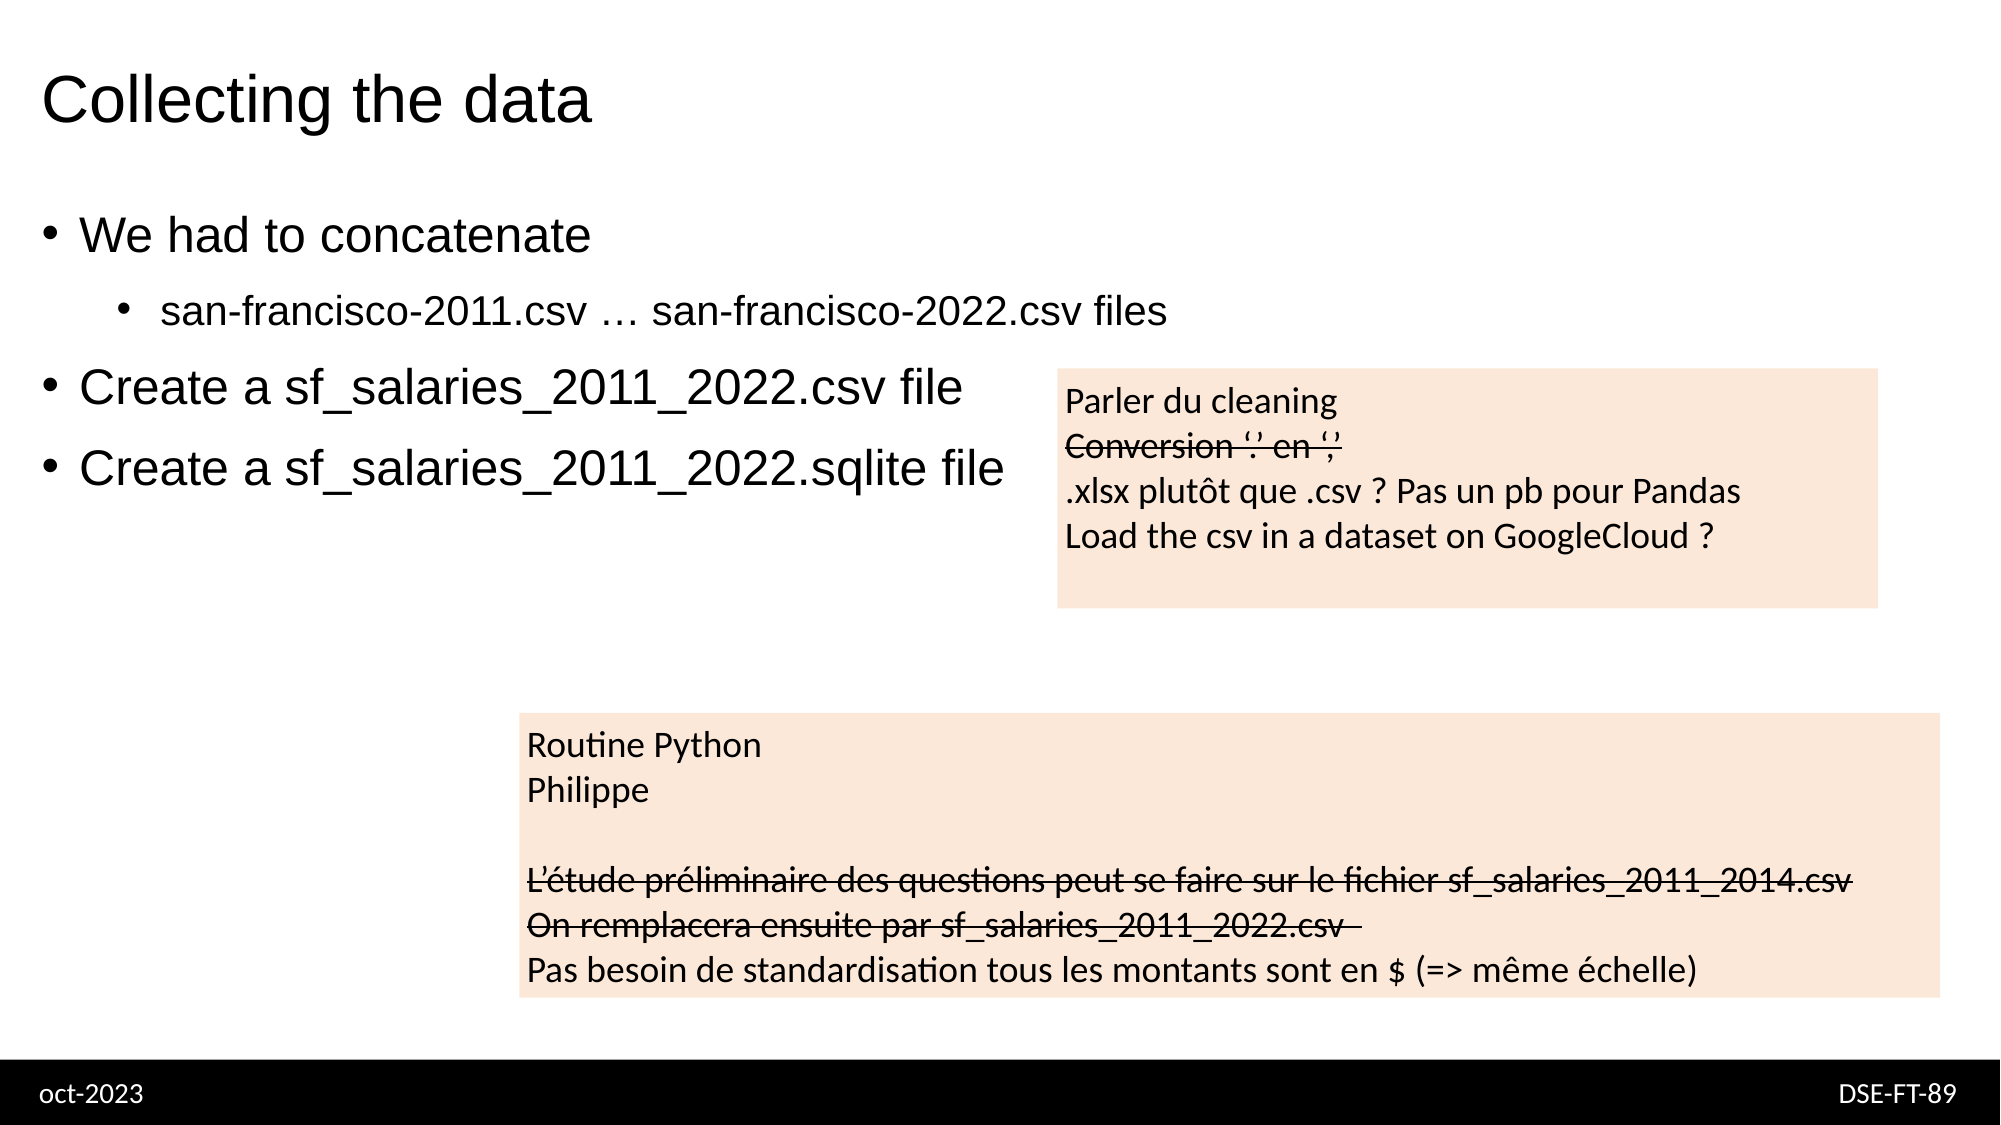

# Collecting the data
We had to concatenate
san-francisco-2011.csv … san-francisco-2022.csv files
Create a sf_salaries_2011_2022.csv file
Create a sf_salaries_2011_2022.sqlite file

Parler du cleaning
Conversion ‘.’ en ‘,’
.xlsx plutôt que .csv ? Pas un pb pour Pandas
Load the csv in a dataset on GoogleCloud ?

Routine Python
Philippe

L’étude préliminaire des questions peut se faire sur le fichier sf_salaries_2011_2014.csv
On remplacera ensuite par sf_salaries_2011_2022.csv
Pas besoin de standardisation tous les montants sont en $ (=> même échelle)